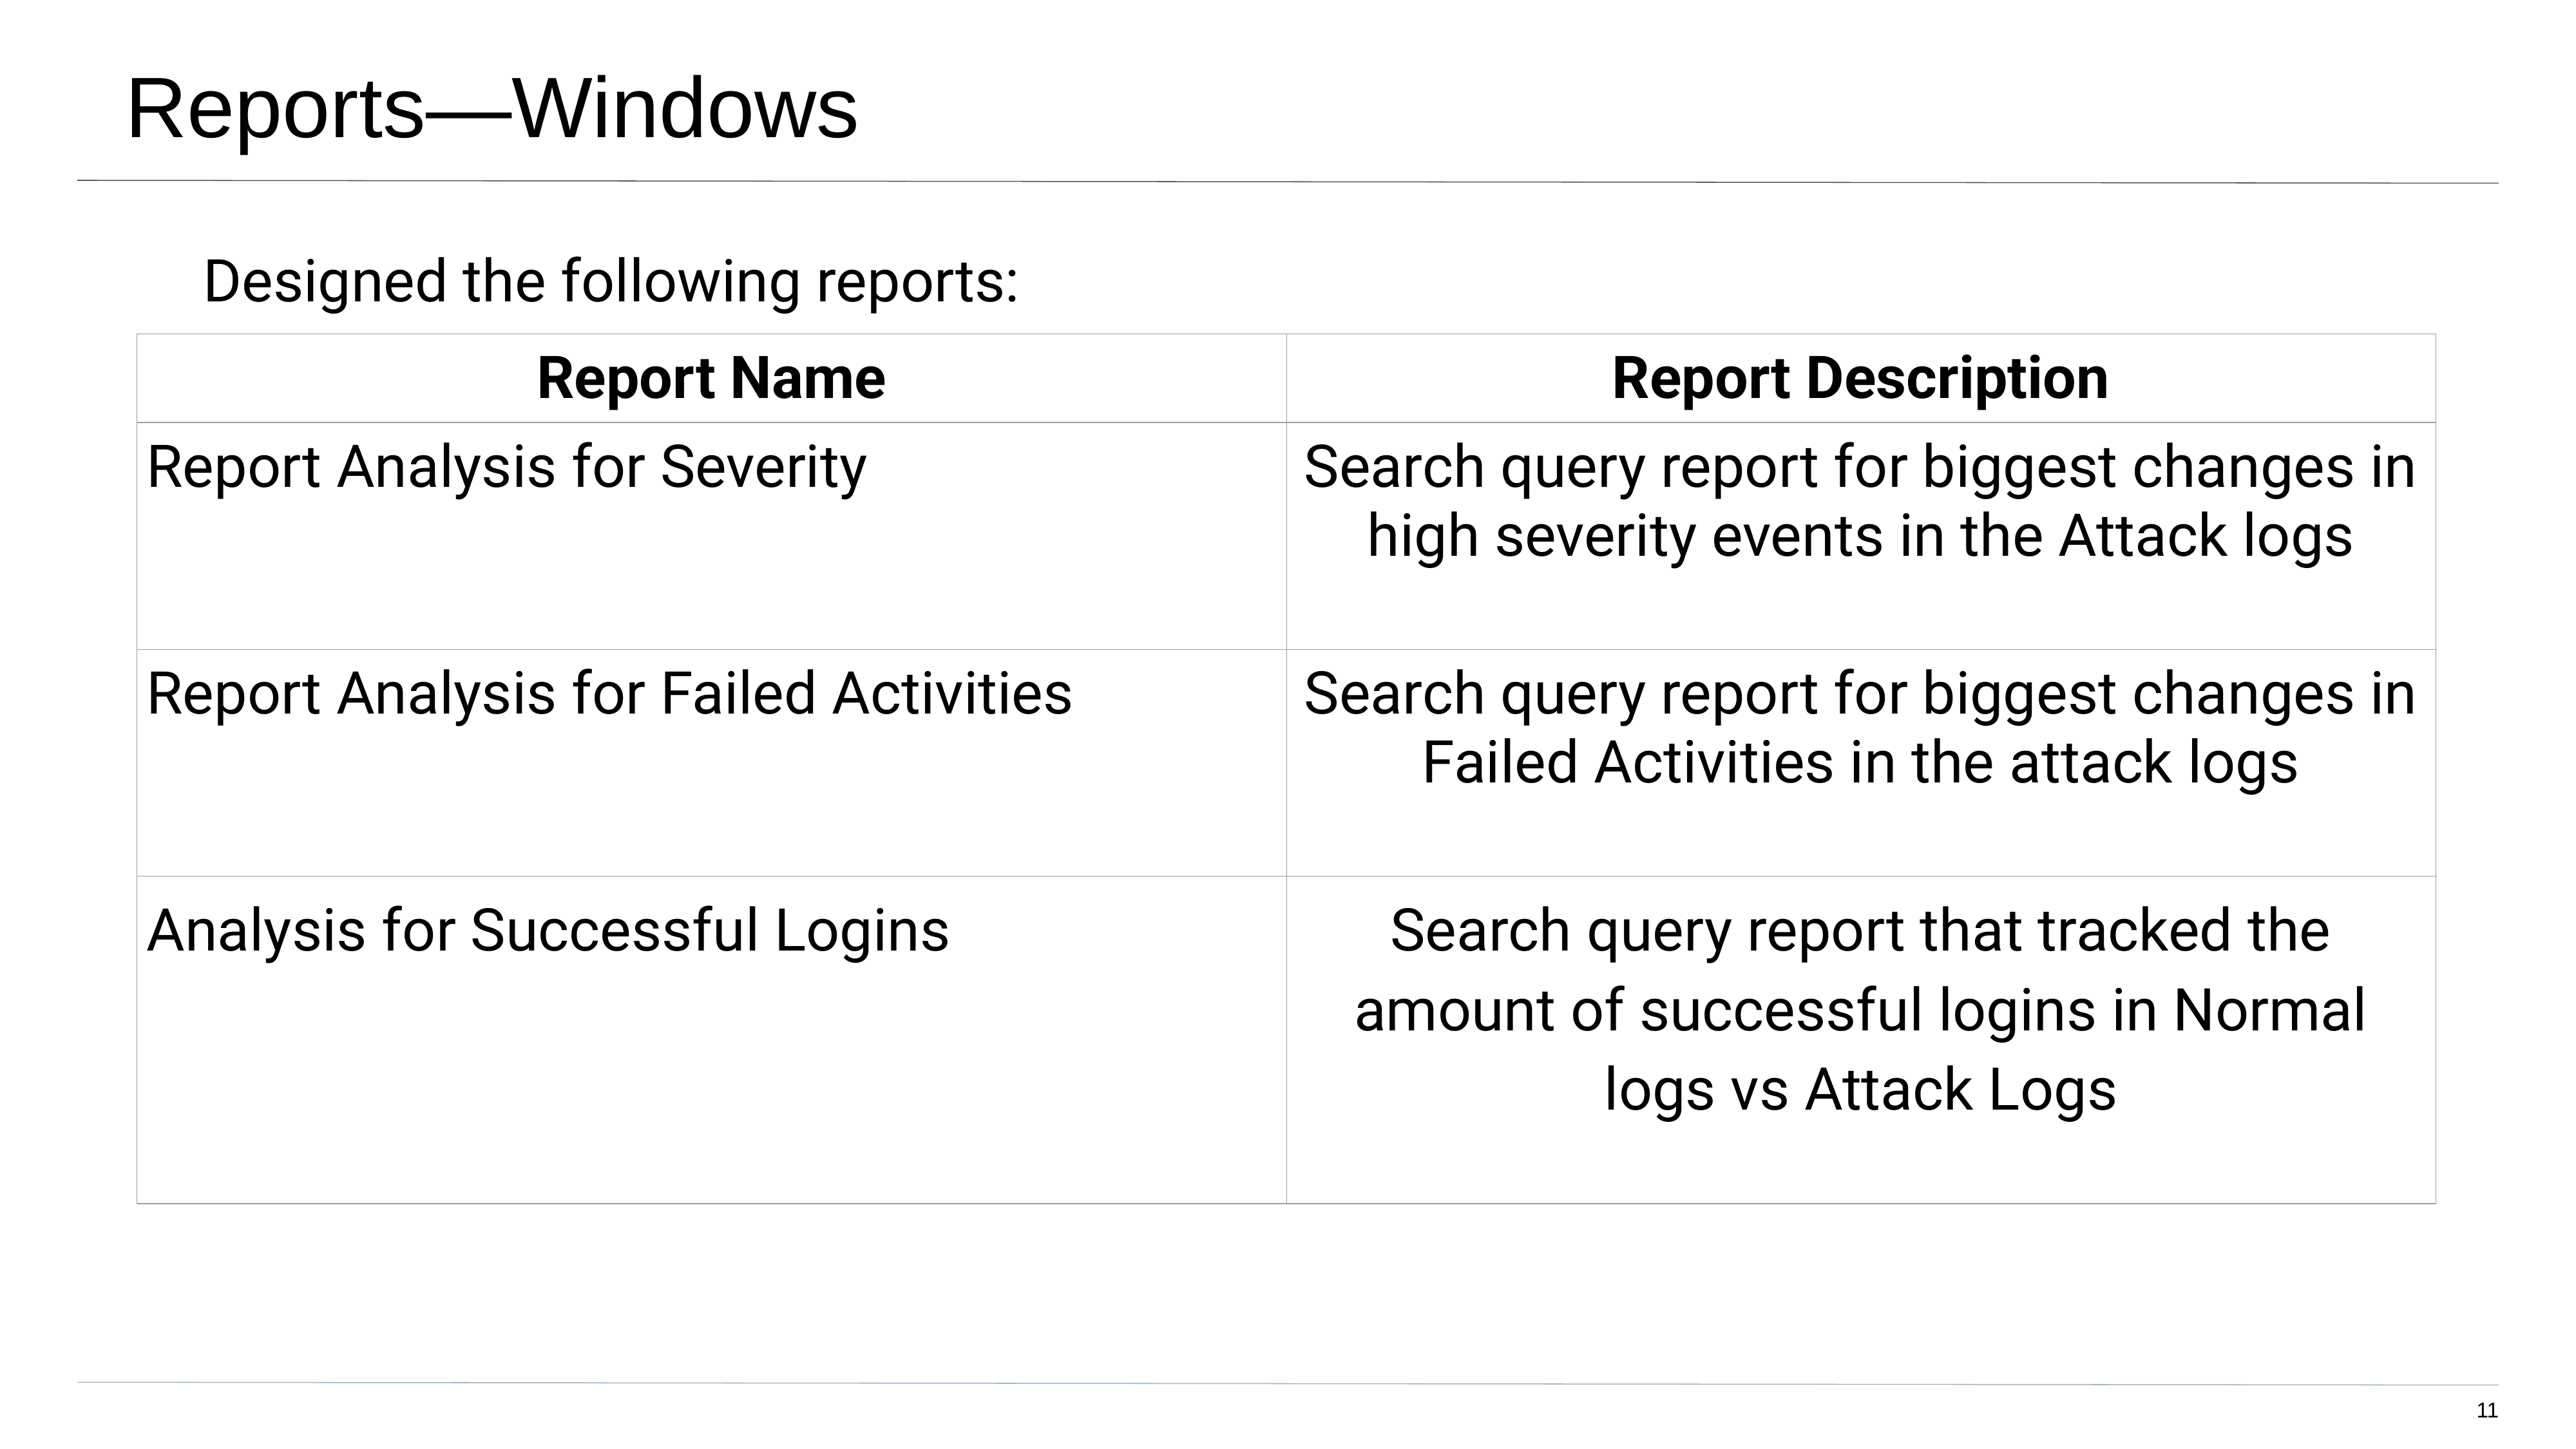

# Reports—Windows
Designed the following reports:

| Report Name | Report Description |
| --- | --- |
| Report Analysis for Severity | Search query report for biggest changes in high severity events in the Attack logs |
| Report Analysis for Failed Activities | Search query report for biggest changes in Failed Activities in the attack logs |
| Analysis for Successful Logins | Search query report that tracked the amount of successful logins in Normal logs vs Attack Logs |
11